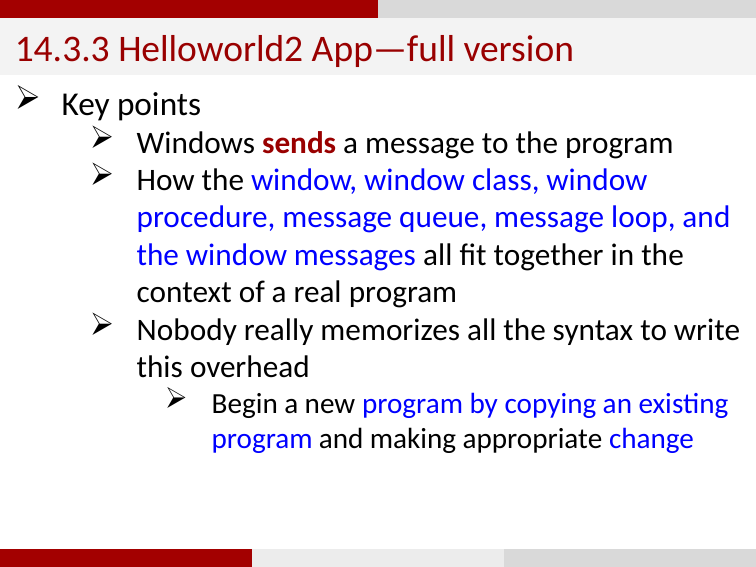

14.3.3 Helloworld2 App—full version
Key points
Windows sends a message to the program
How the window, window class, window procedure, message queue, message loop, and the window messages all fit together in the context of a real program
Nobody really memorizes all the syntax to write this overhead
Begin a new program by copying an existing program and making appropriate change

80